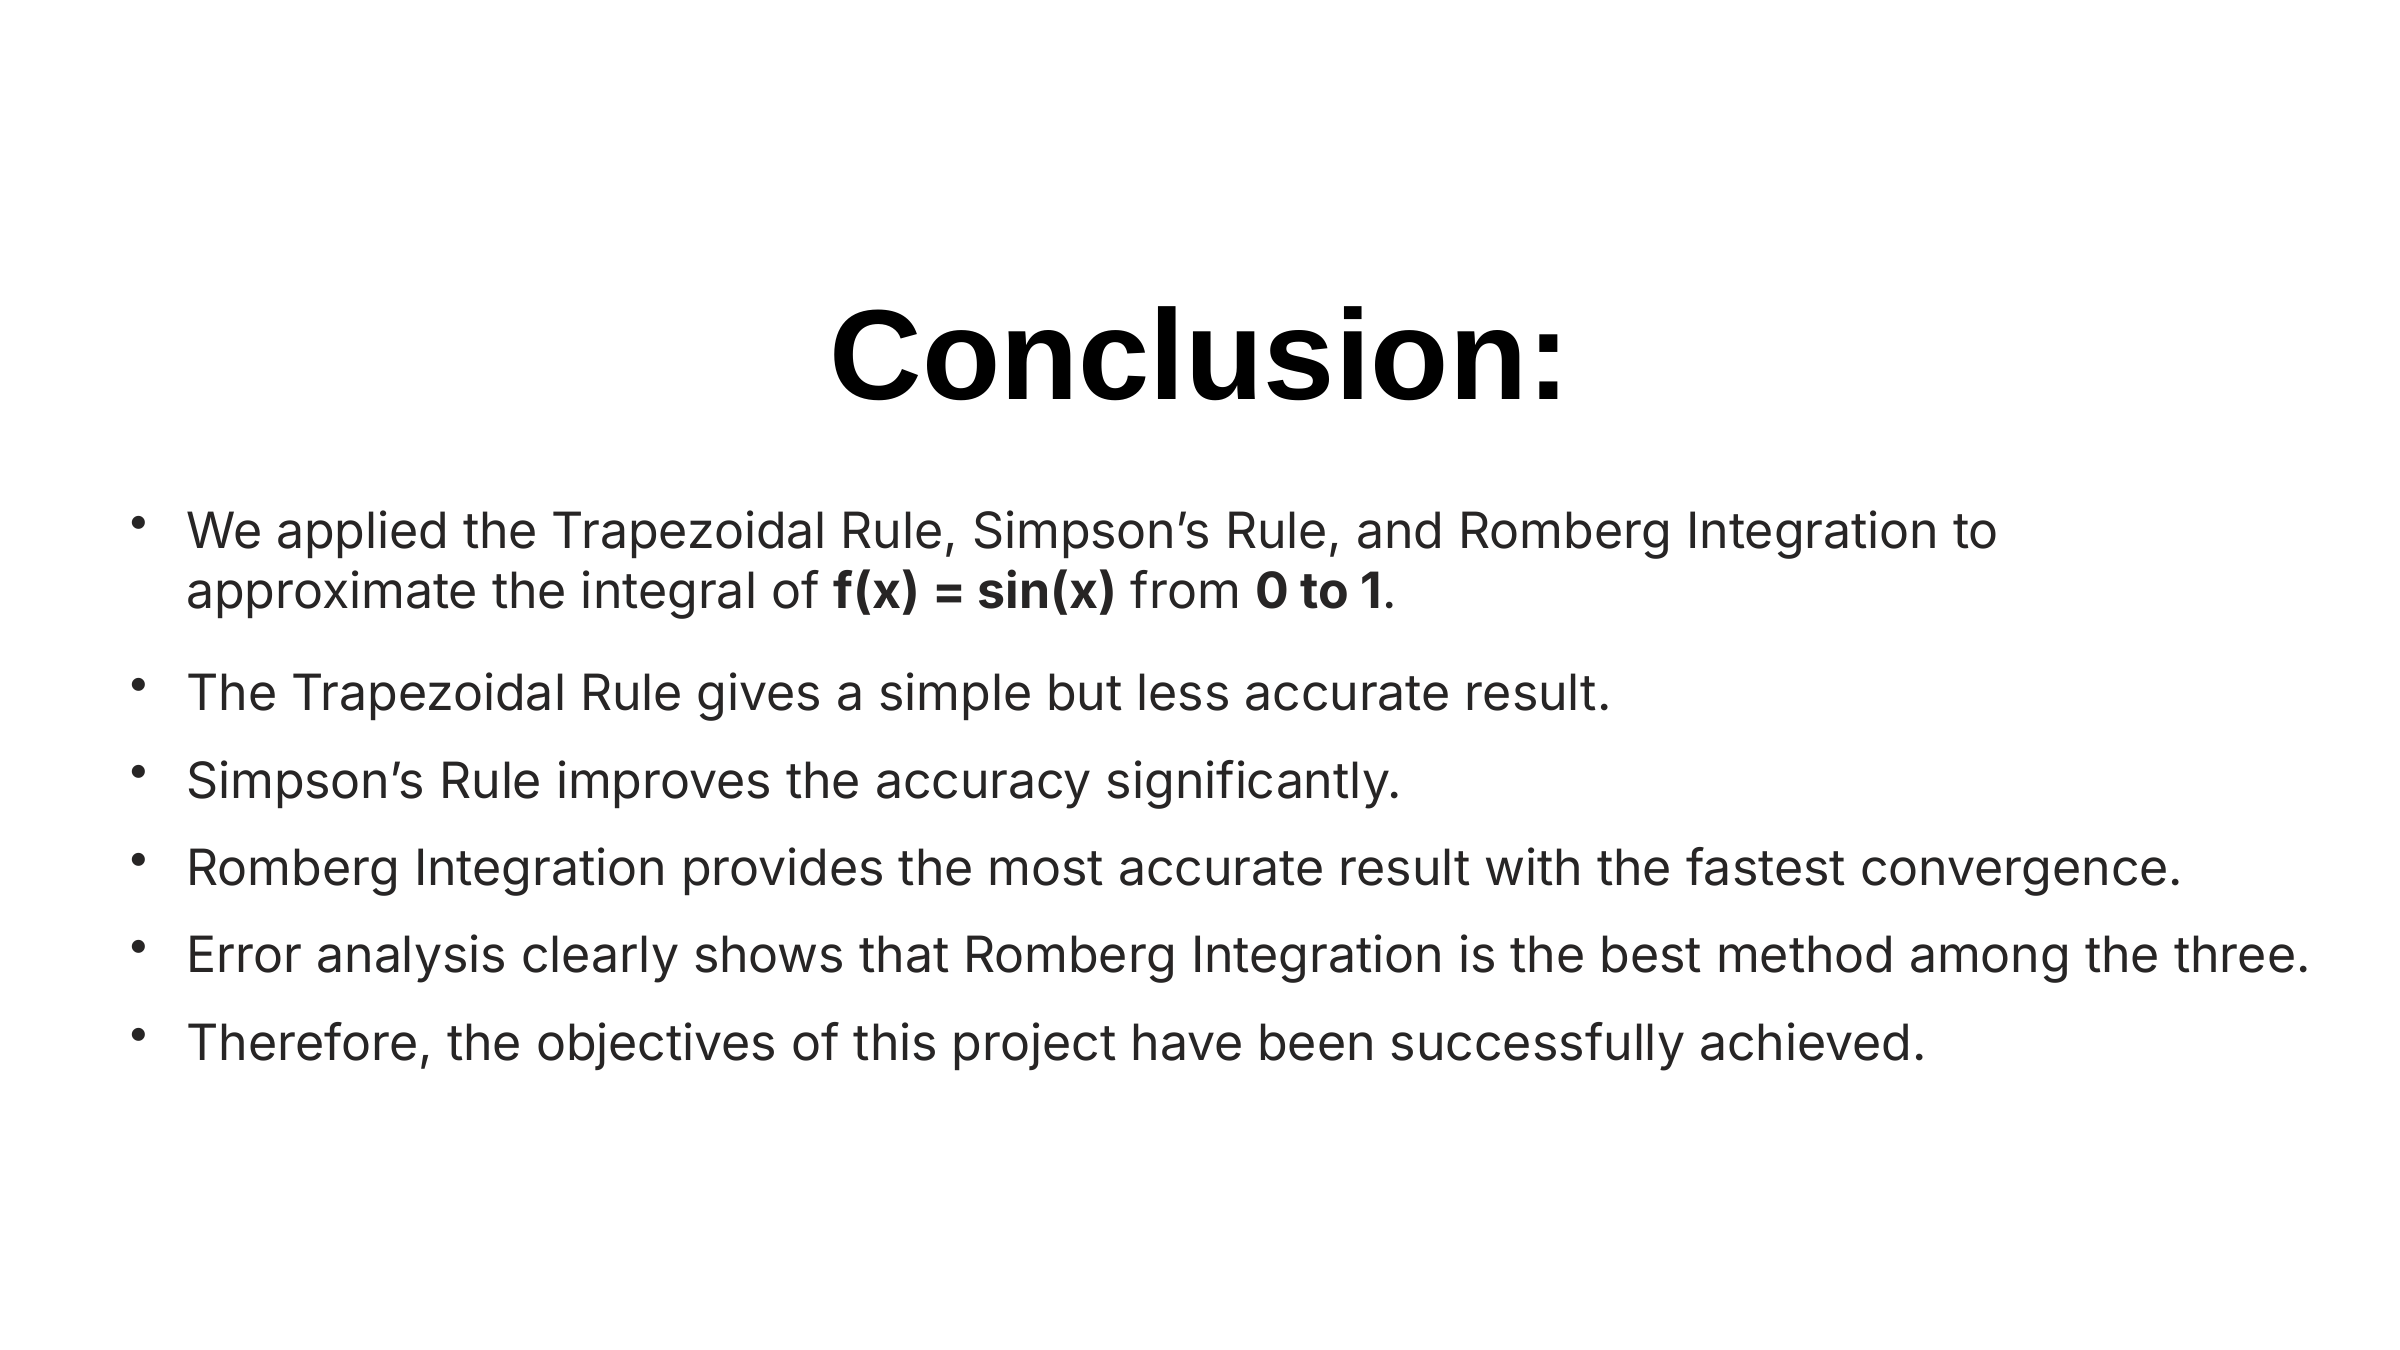

Conclusion:
We applied the Trapezoidal Rule, Simpson’s Rule, and Romberg Integration to approximate the integral of f(x) = sin(x) from 0 to 1.
The Trapezoidal Rule gives a simple but less accurate result.
Simpson’s Rule improves the accuracy significantly.
Romberg Integration provides the most accurate result with the fastest convergence.
Error analysis clearly shows that Romberg Integration is the best method among the three.
Therefore, the objectives of this project have been successfully achieved.